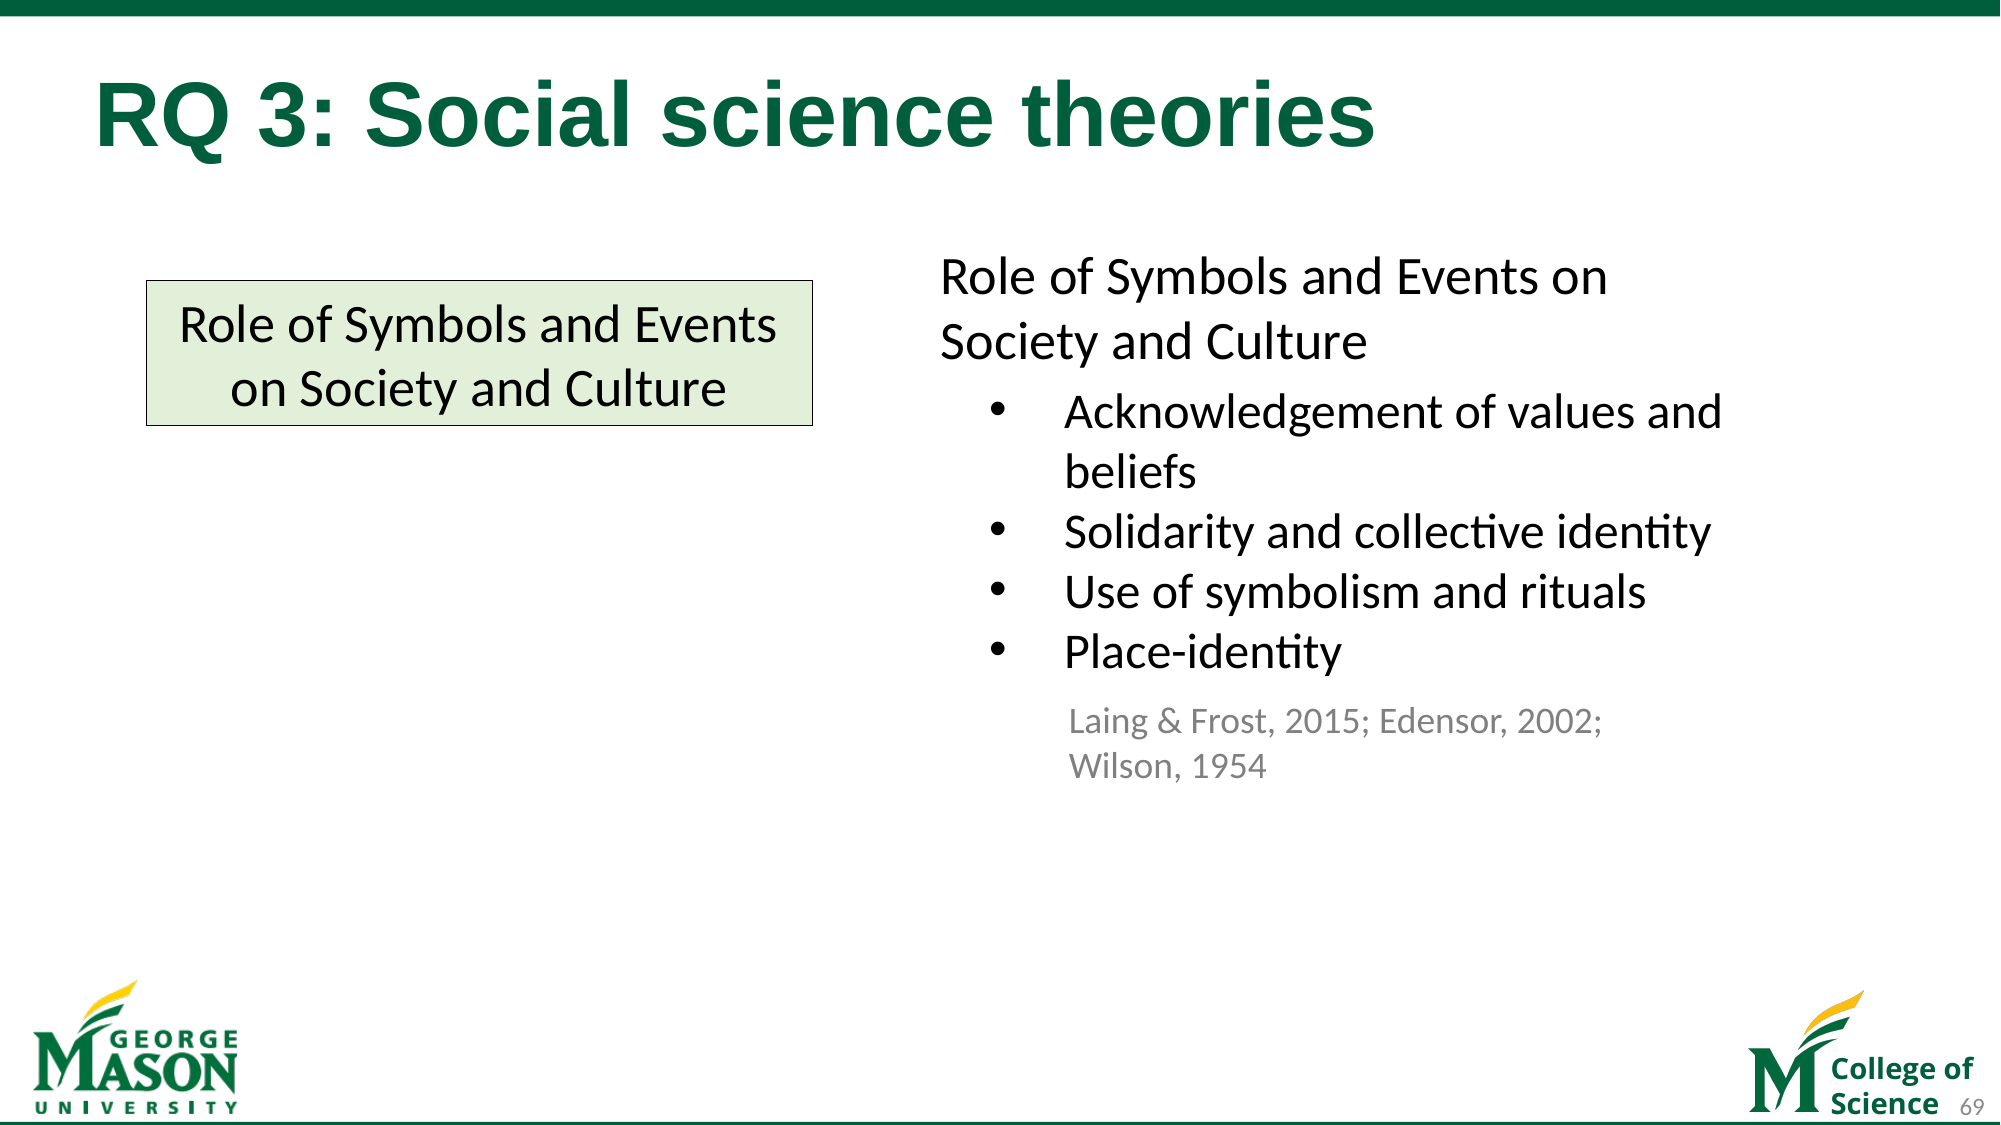

# RQ 3: Social science theories
Role of Symbols and Events on Society and Culture

Role of Symbols and Events on Society and Culture
Acknowledgement of values and beliefs
Solidarity and collective identity
Use of symbolism and rituals
Place-identity
Laing & Frost, 2015; Edensor, 2002; Wilson, 1954
69